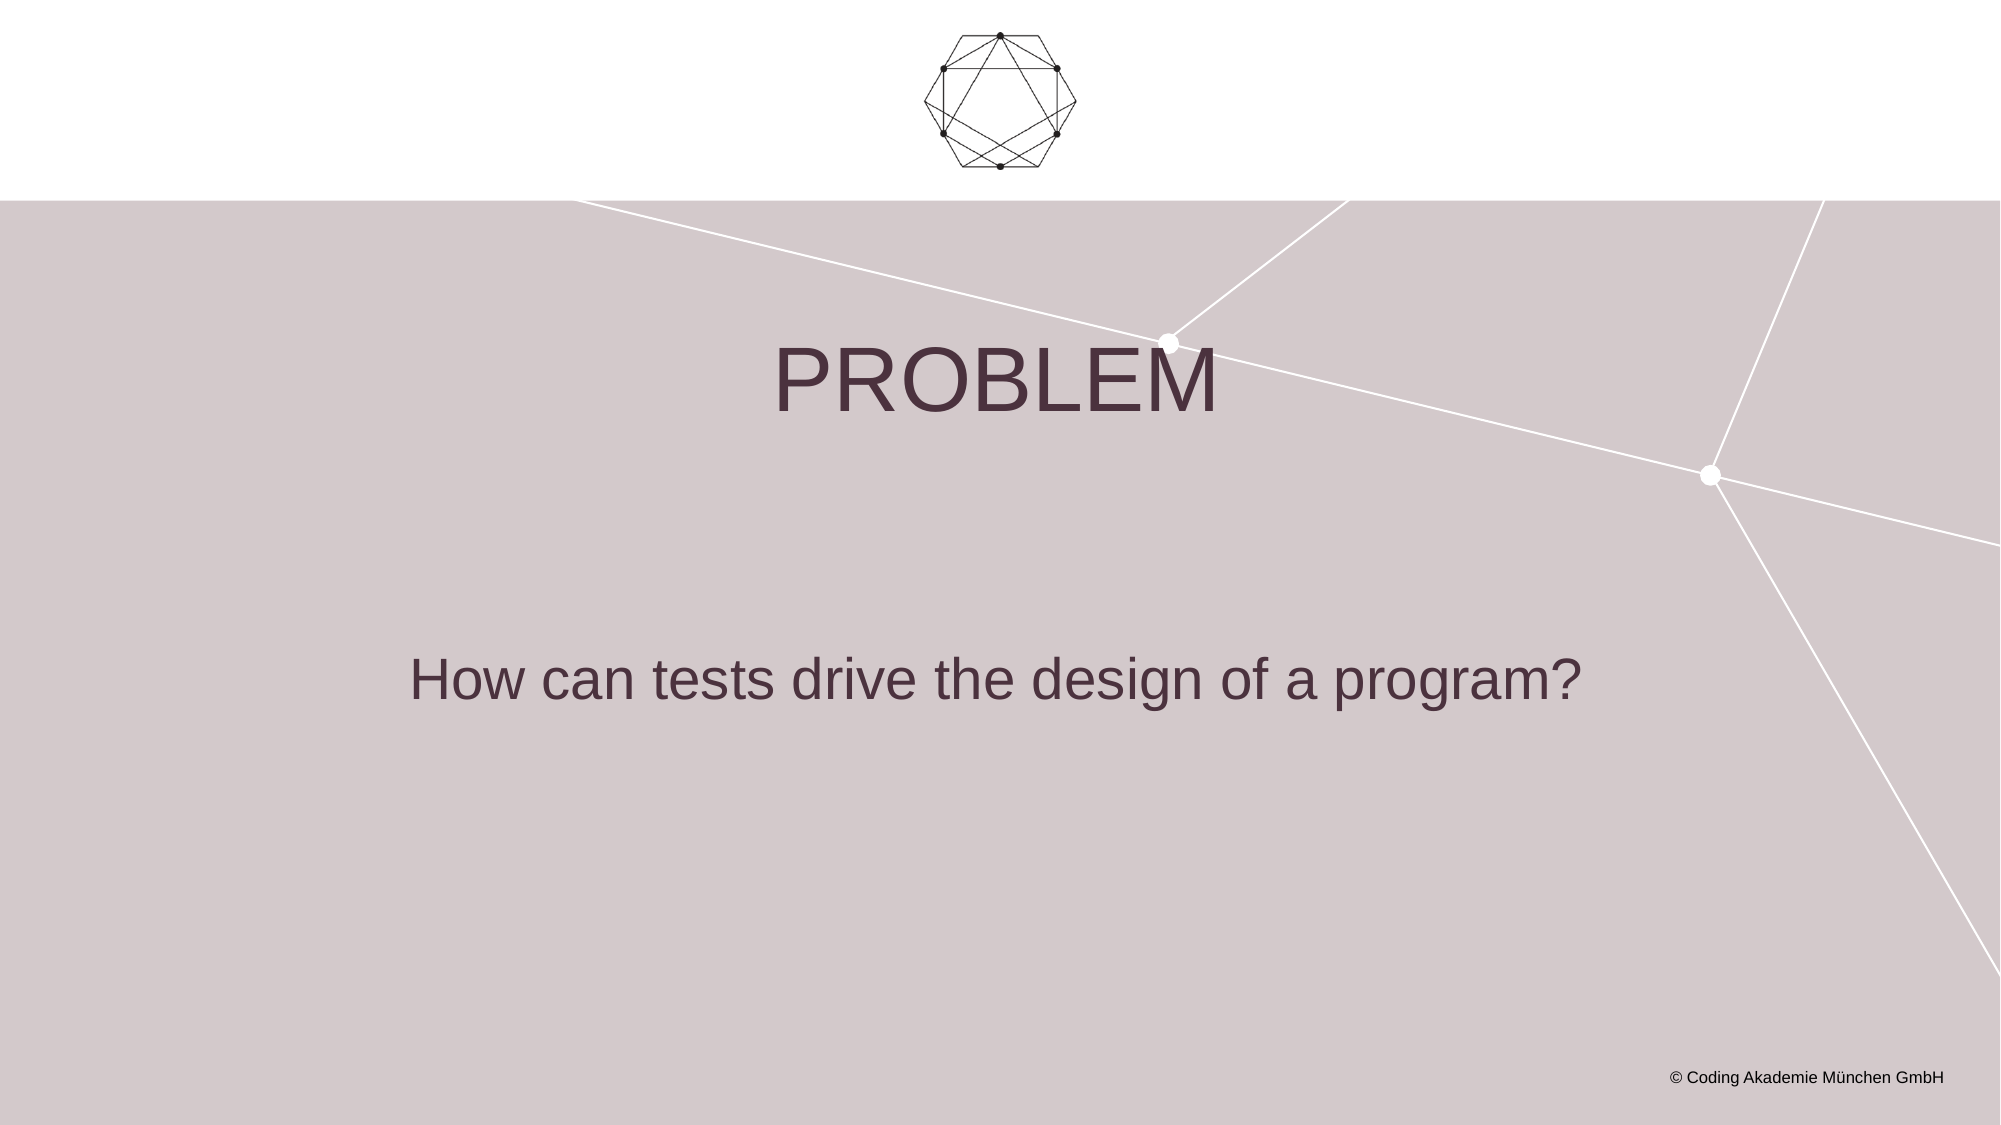

# Problem
How can tests drive the design of a program?
© Coding Akademie München GmbH